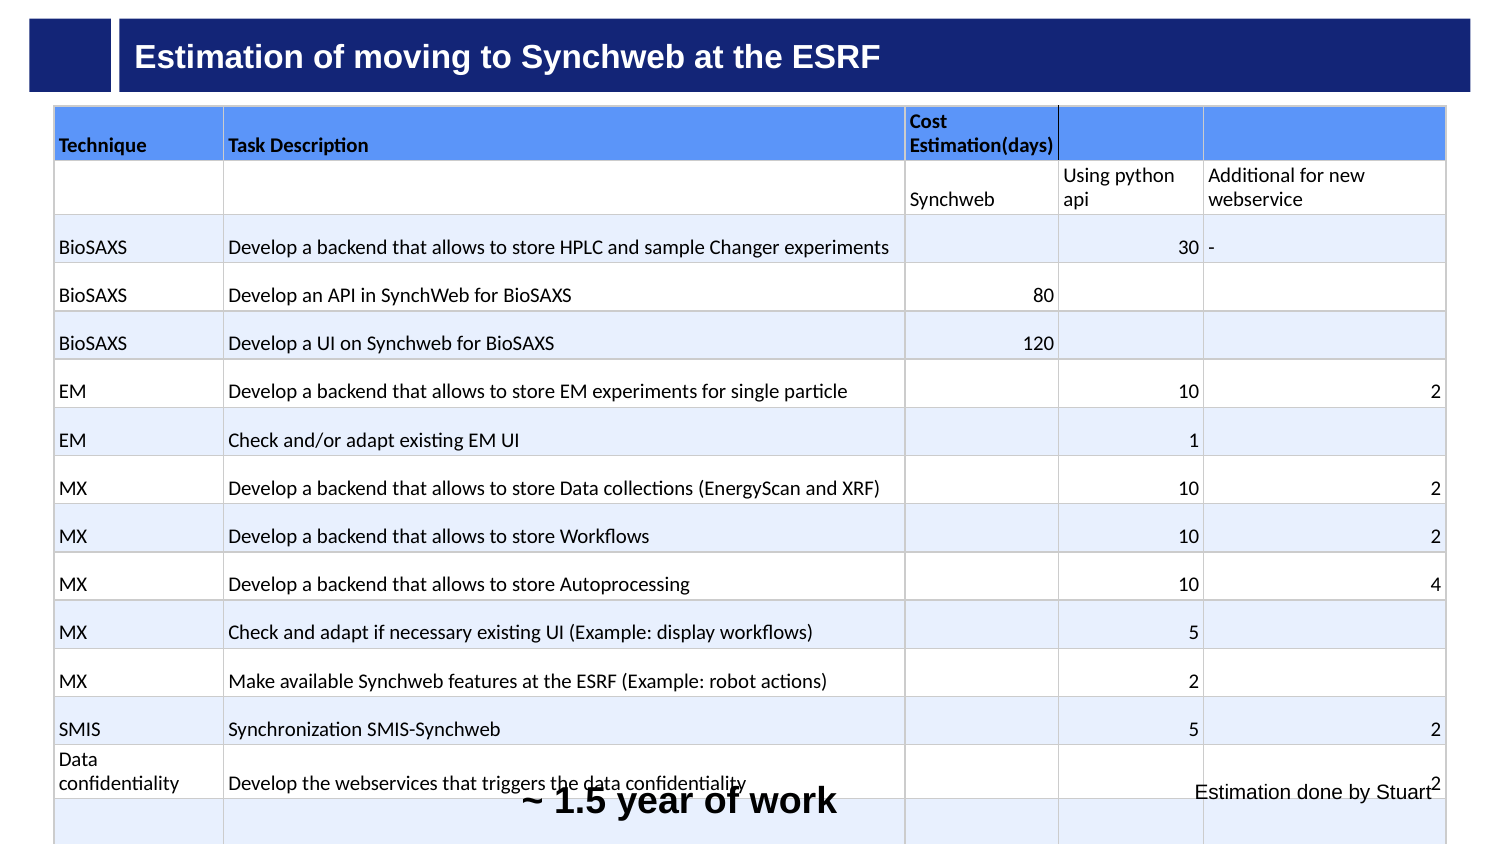

# Estimation of moving to Synchweb at the ESRF
| Technique | Task Description | Cost Estimation(days) |  |  |
| --- | --- | --- | --- | --- |
|  |  | Synchweb | Using python api | Additional for new webservice |
| BioSAXS | Develop a backend that allows to store HPLC and sample Changer experiments |  | 30 | - |
| BioSAXS | Develop an API in SynchWeb for BioSAXS | 80 |  |  |
| BioSAXS | Develop a UI on Synchweb for BioSAXS | 120 |  |  |
| EM | Develop a backend that allows to store EM experiments for single particle |  | 10 | 2 |
| EM | Check and/or adapt existing EM UI |  | 1 |  |
| MX | Develop a backend that allows to store Data collections (EnergyScan and XRF) |  | 10 | 2 |
| MX | Develop a backend that allows to store Workflows |  | 10 | 2 |
| MX | Develop a backend that allows to store Autoprocessing |  | 10 | 4 |
| MX | Check and adapt if necessary existing UI (Example: display workflows) |  | 5 |  |
| MX | Make available Synchweb features at the ESRF (Example: robot actions) |  | 2 |  |
| SMIS | Synchronization SMIS-Synchweb |  | 5 | 2 |
| Data confidentiality | Develop the webservices that triggers the data confidentiality |  |  | 2 |
|  |  |  |  |  |
|  | TOTAL | 200 | 83 | 14 |
~ 1.5 year of work
Estimation done by Stuart